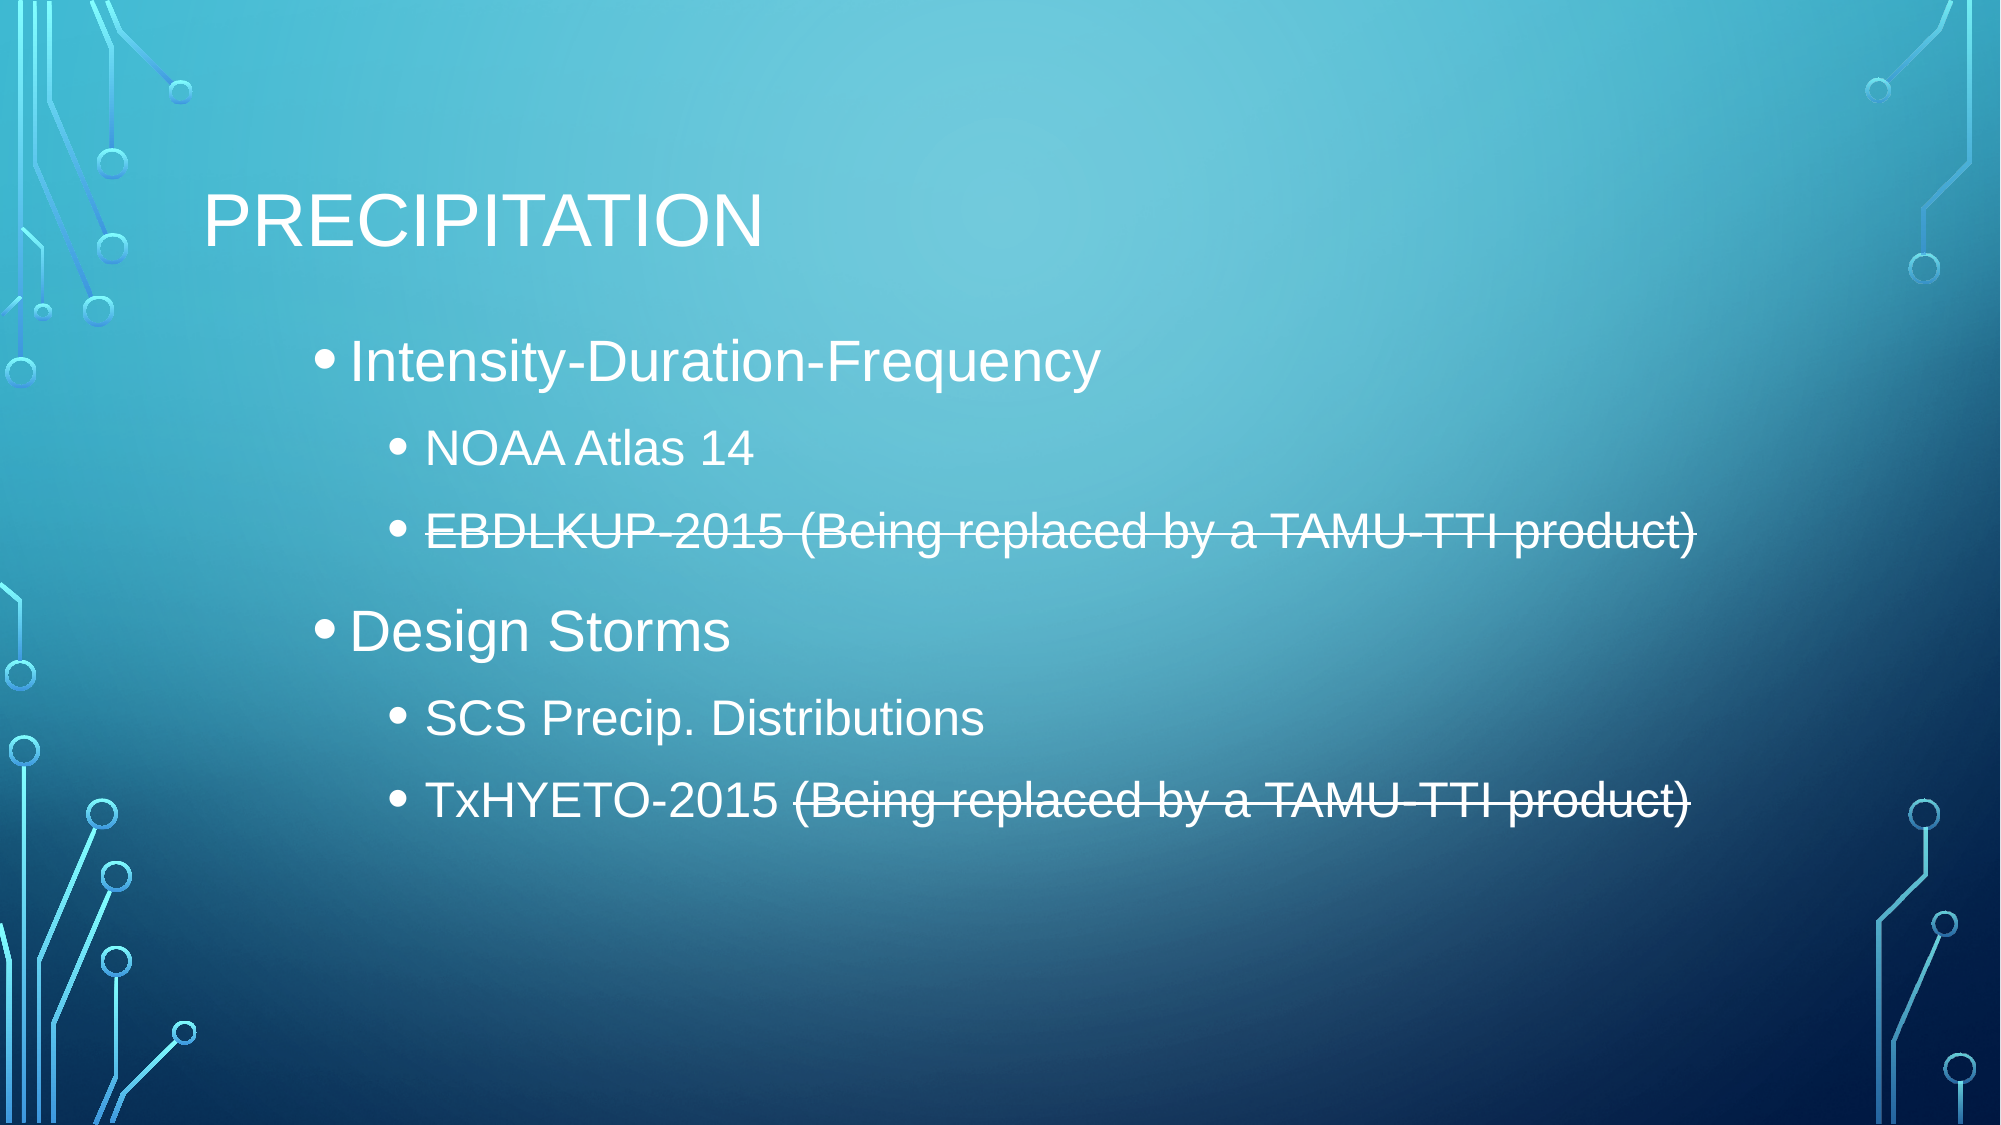

# Precipitation

Intensity-Duration-Frequency
NOAA Atlas 14
EBDLKUP-2015 (Being replaced by a TAMU-TTI product)
Design Storms
SCS Precip. Distributions
TxHYETO-2015 (Being replaced by a TAMU-TTI product)